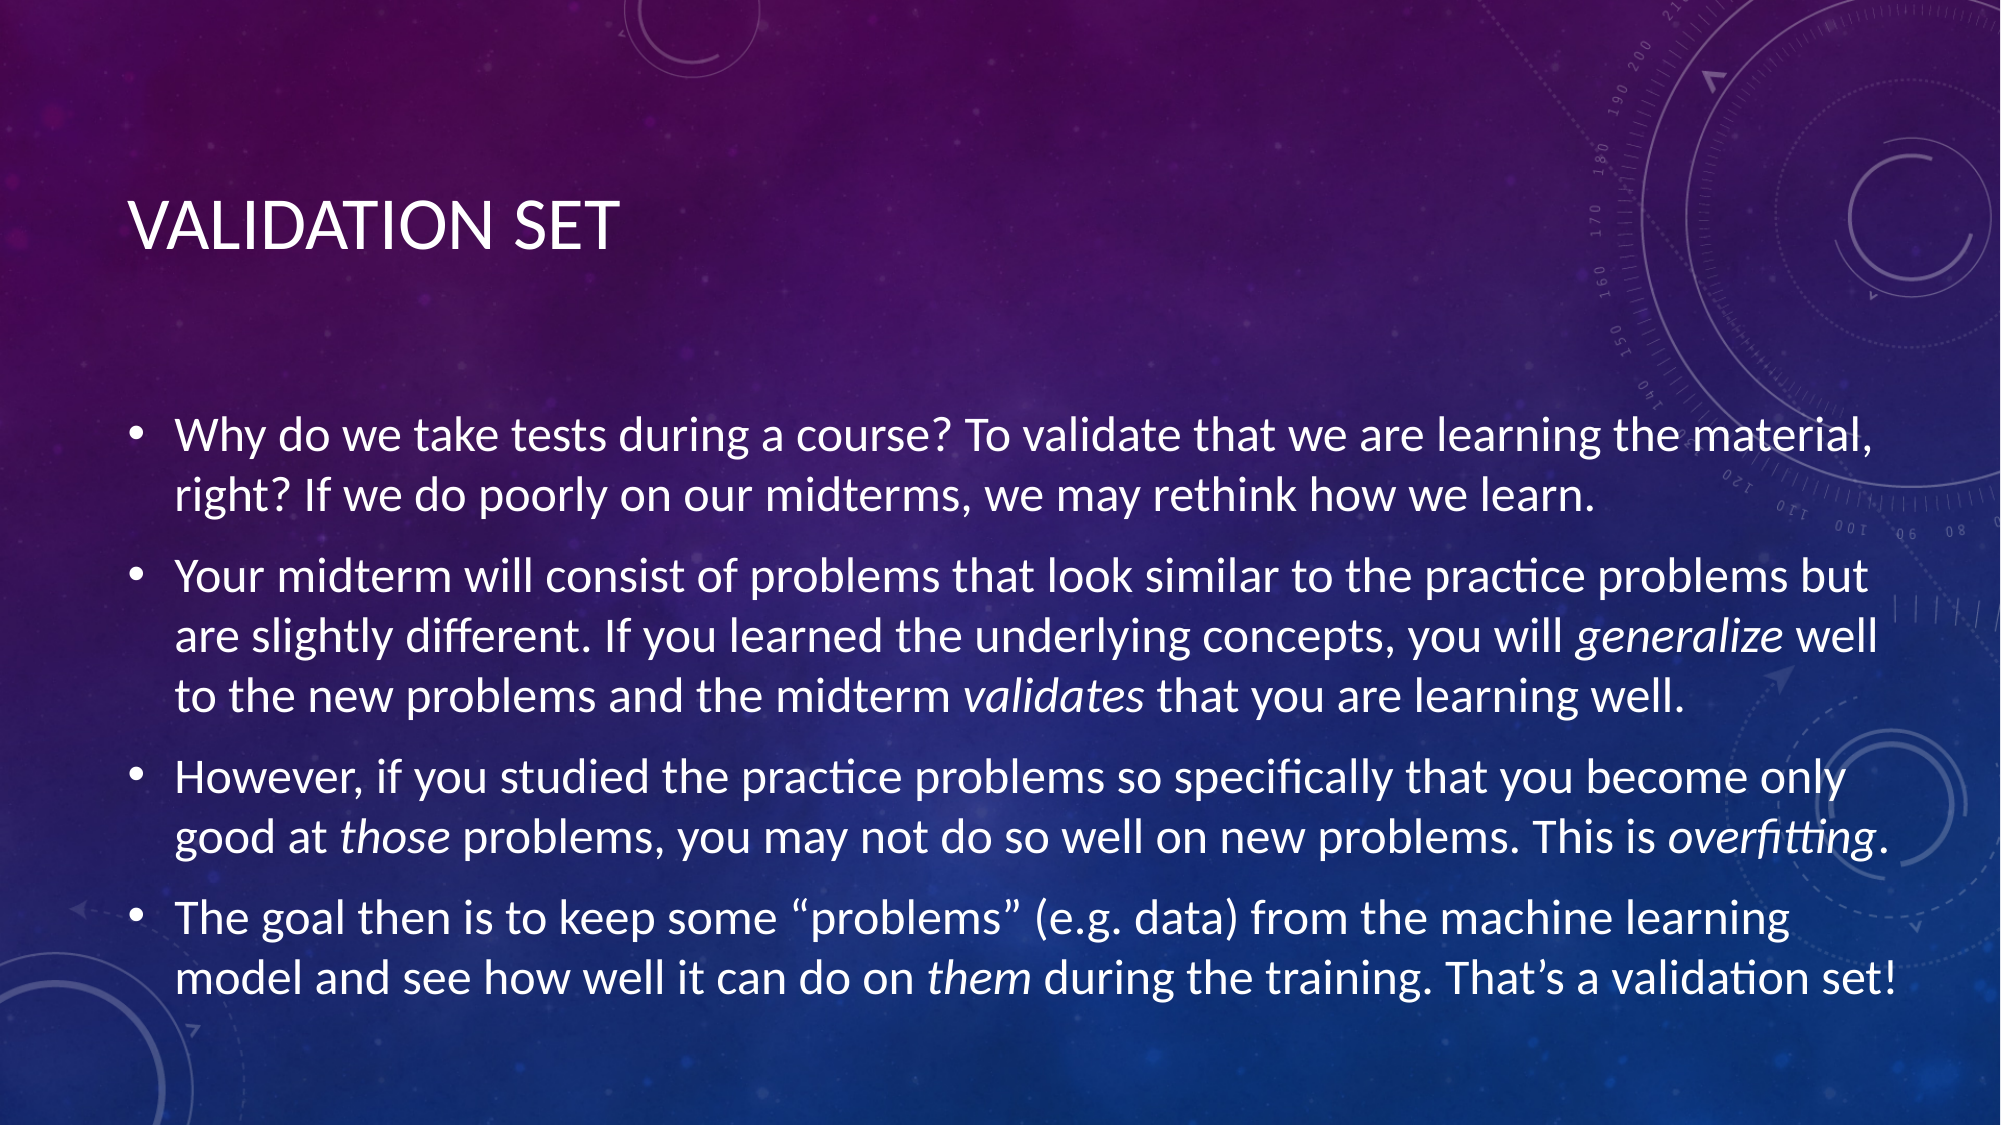

# Validation Set
Why do we take tests during a course? To validate that we are learning the material, right? If we do poorly on our midterms, we may rethink how we learn.
Your midterm will consist of problems that look similar to the practice problems but are slightly different. If you learned the underlying concepts, you will generalize well to the new problems and the midterm validates that you are learning well.
However, if you studied the practice problems so specifically that you become only good at those problems, you may not do so well on new problems. This is overfitting.
The goal then is to keep some “problems” (e.g. data) from the machine learning model and see how well it can do on them during the training. That’s a validation set!